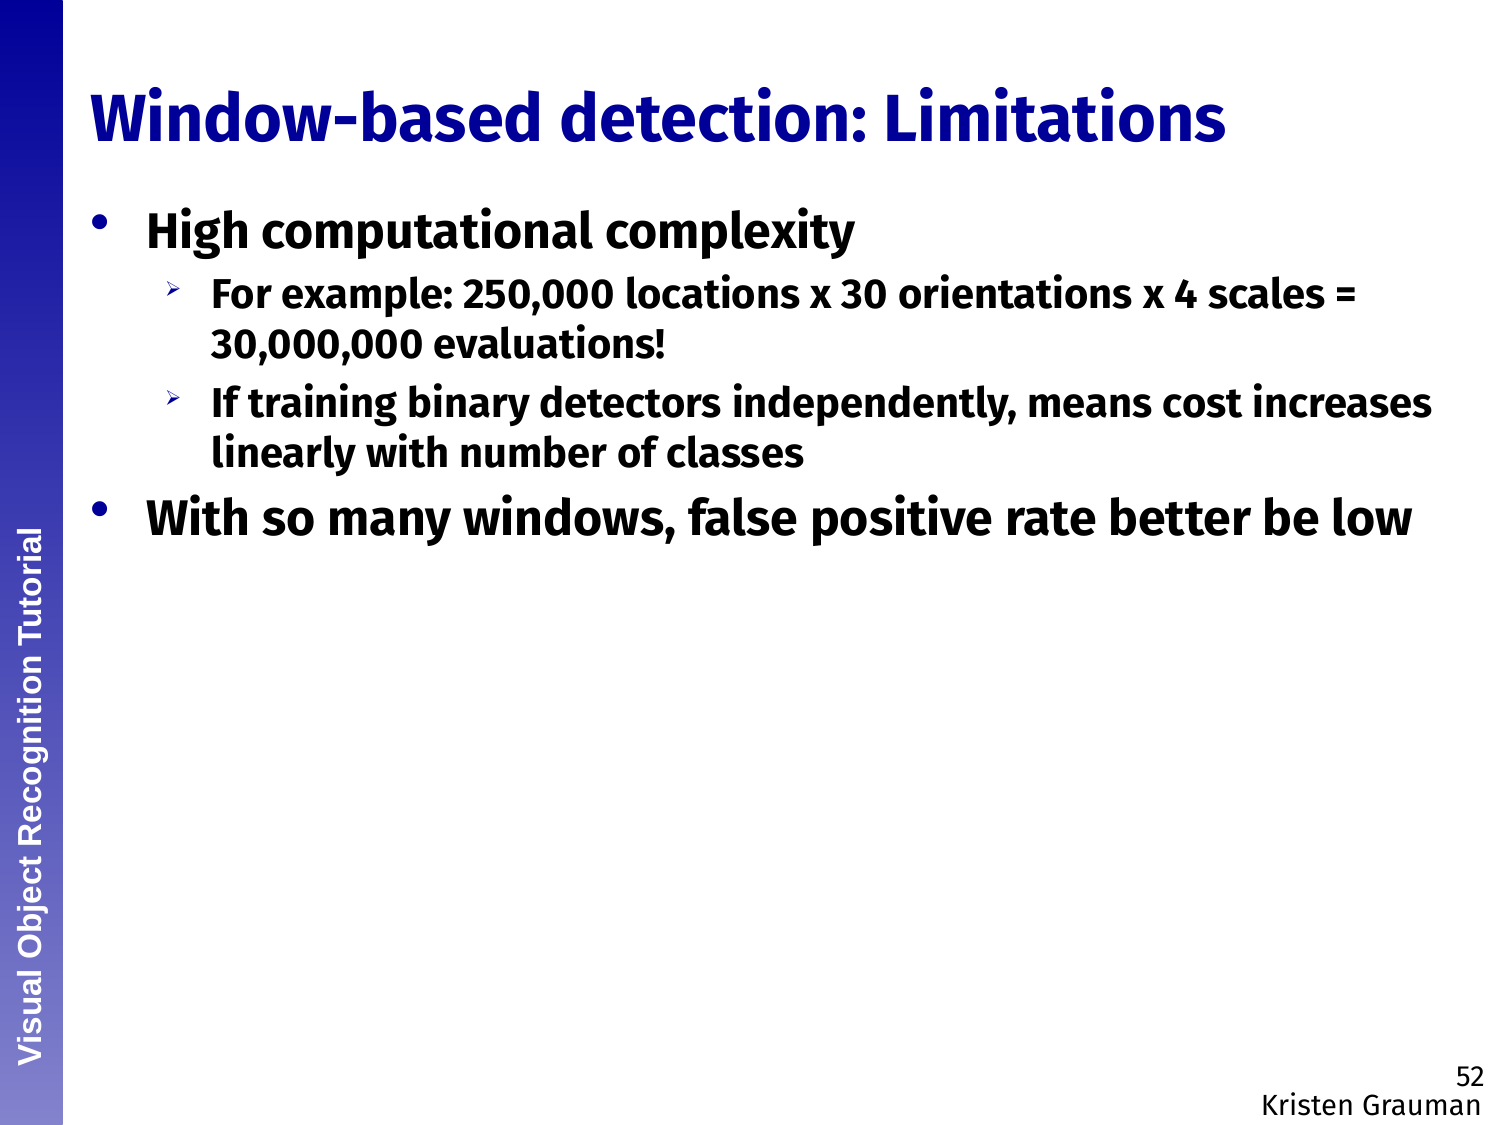

# Window-based detection: Limitations
High computational complexity
For example: 250,000 locations x 30 orientations x 4 scales = 30,000,000 evaluations!
If training binary detectors independently, means cost increases linearly with number of classes
With so many windows, false positive rate better be low

52
Kristen Grauman